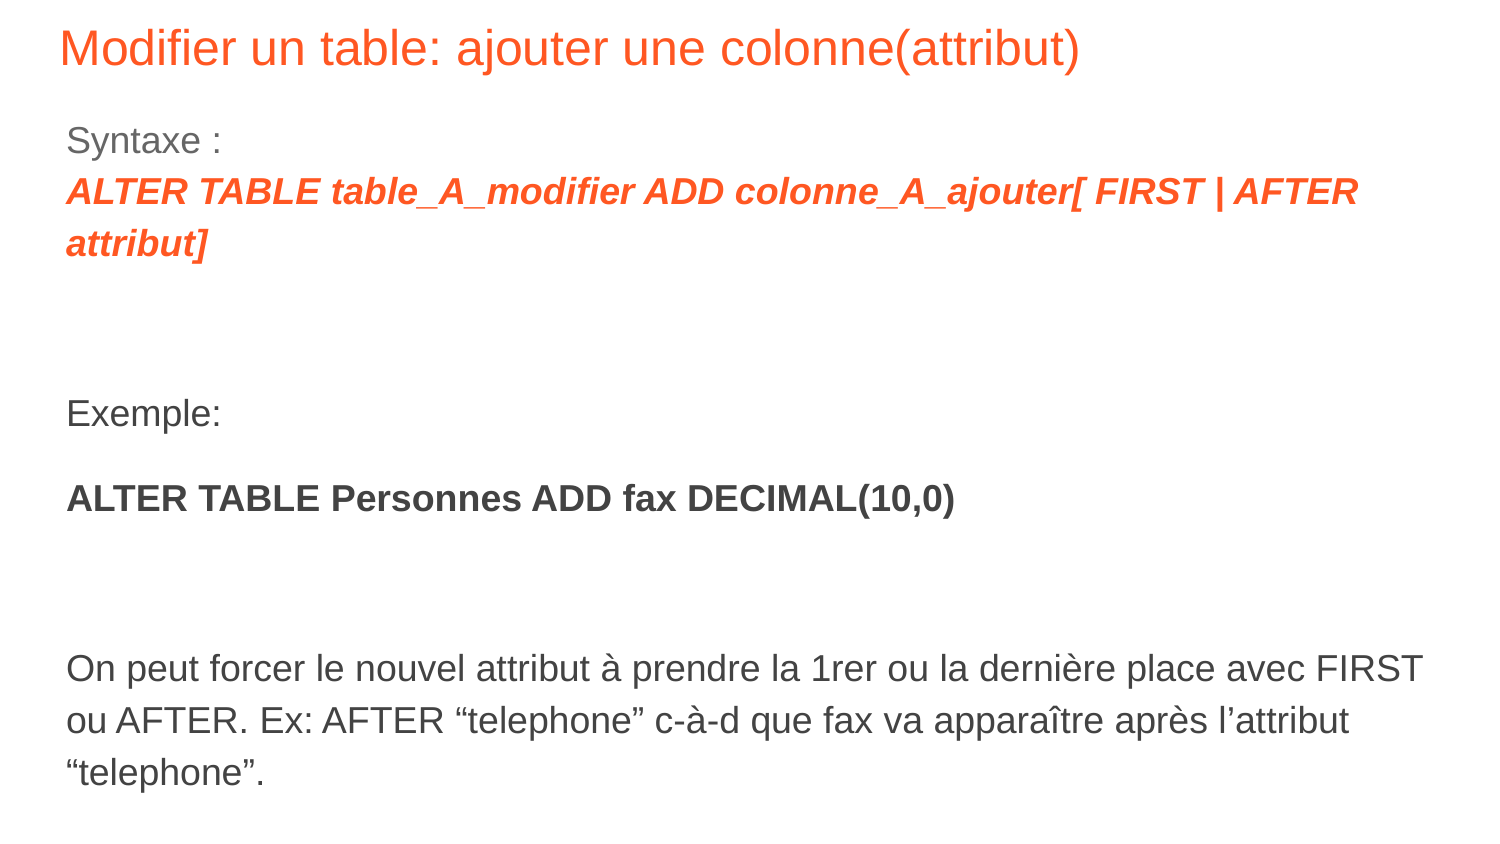

# Modifier un table: ajouter une colonne(attribut)
Syntaxe :
ALTER TABLE table_A_modifier ADD colonne_A_ajouter[ FIRST | AFTER attribut]

Exemple:
ALTER TABLE Personnes ADD fax DECIMAL(10,0)

On peut forcer le nouvel attribut à prendre la 1rer ou la dernière place avec FIRST ou AFTER. Ex: AFTER “telephone” c-à-d que fax va apparaître après l’attribut “telephone”.